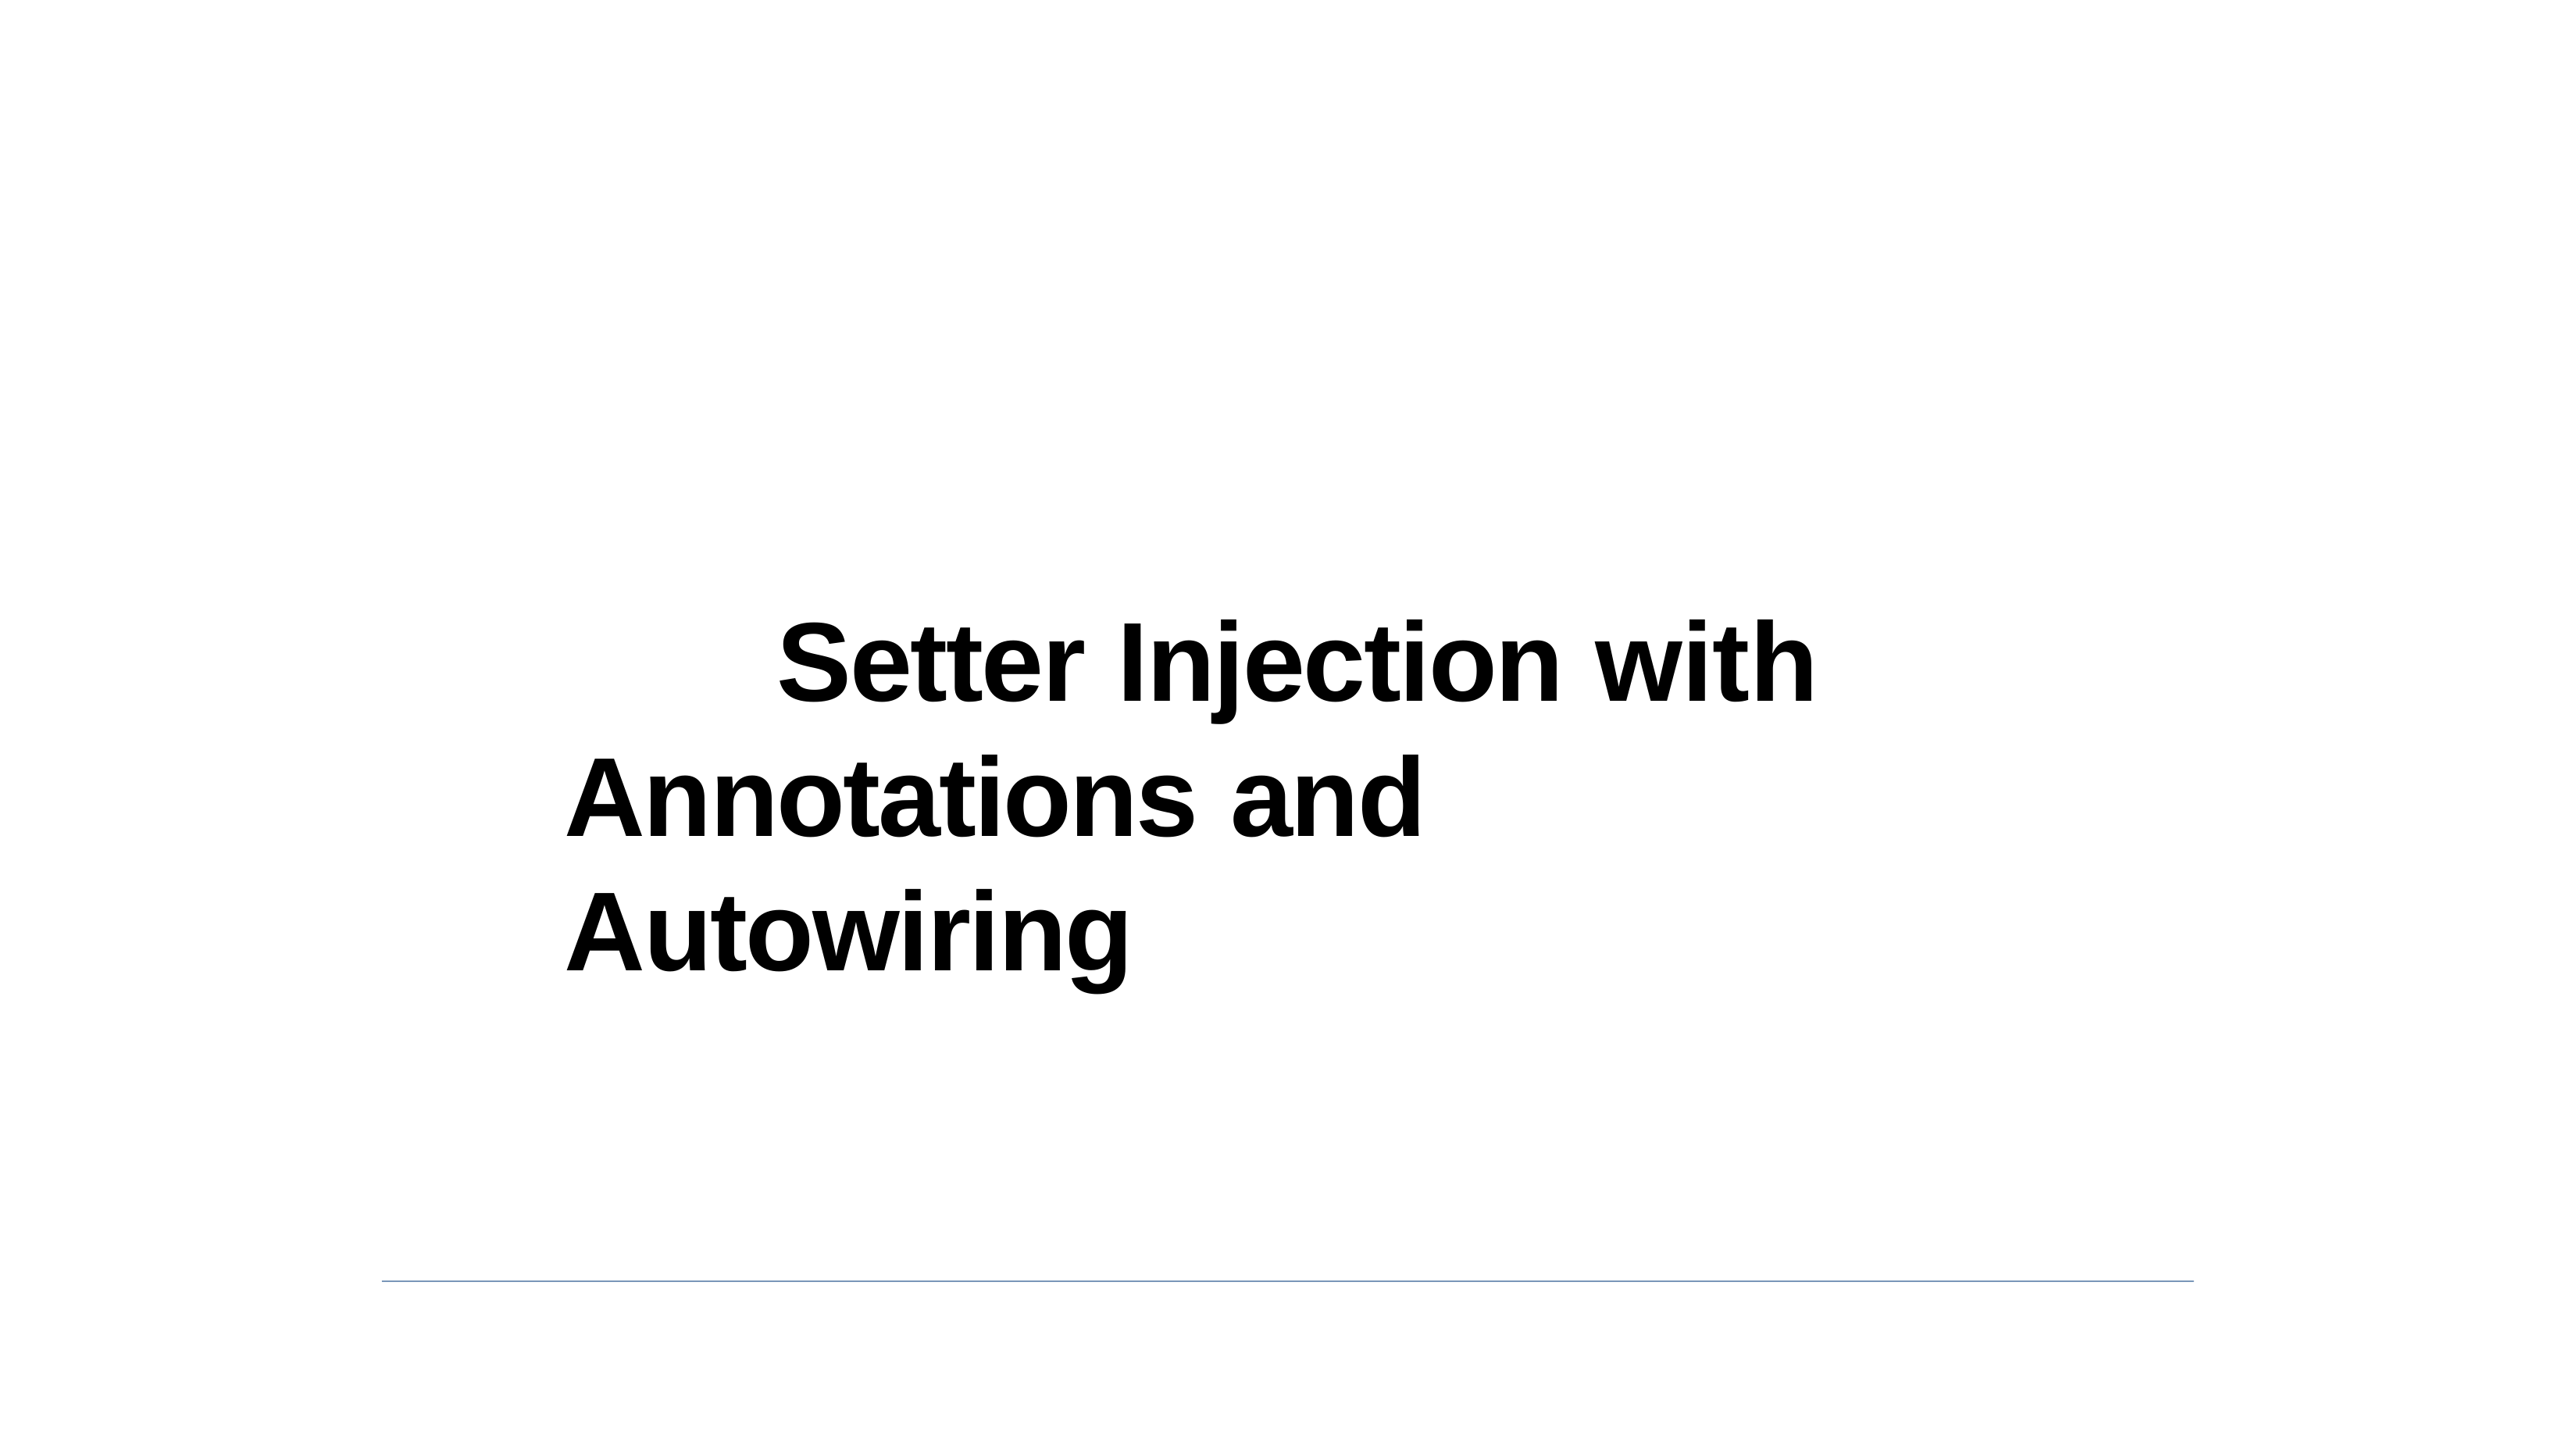

# Setter Injection with Annotations and Autowiring